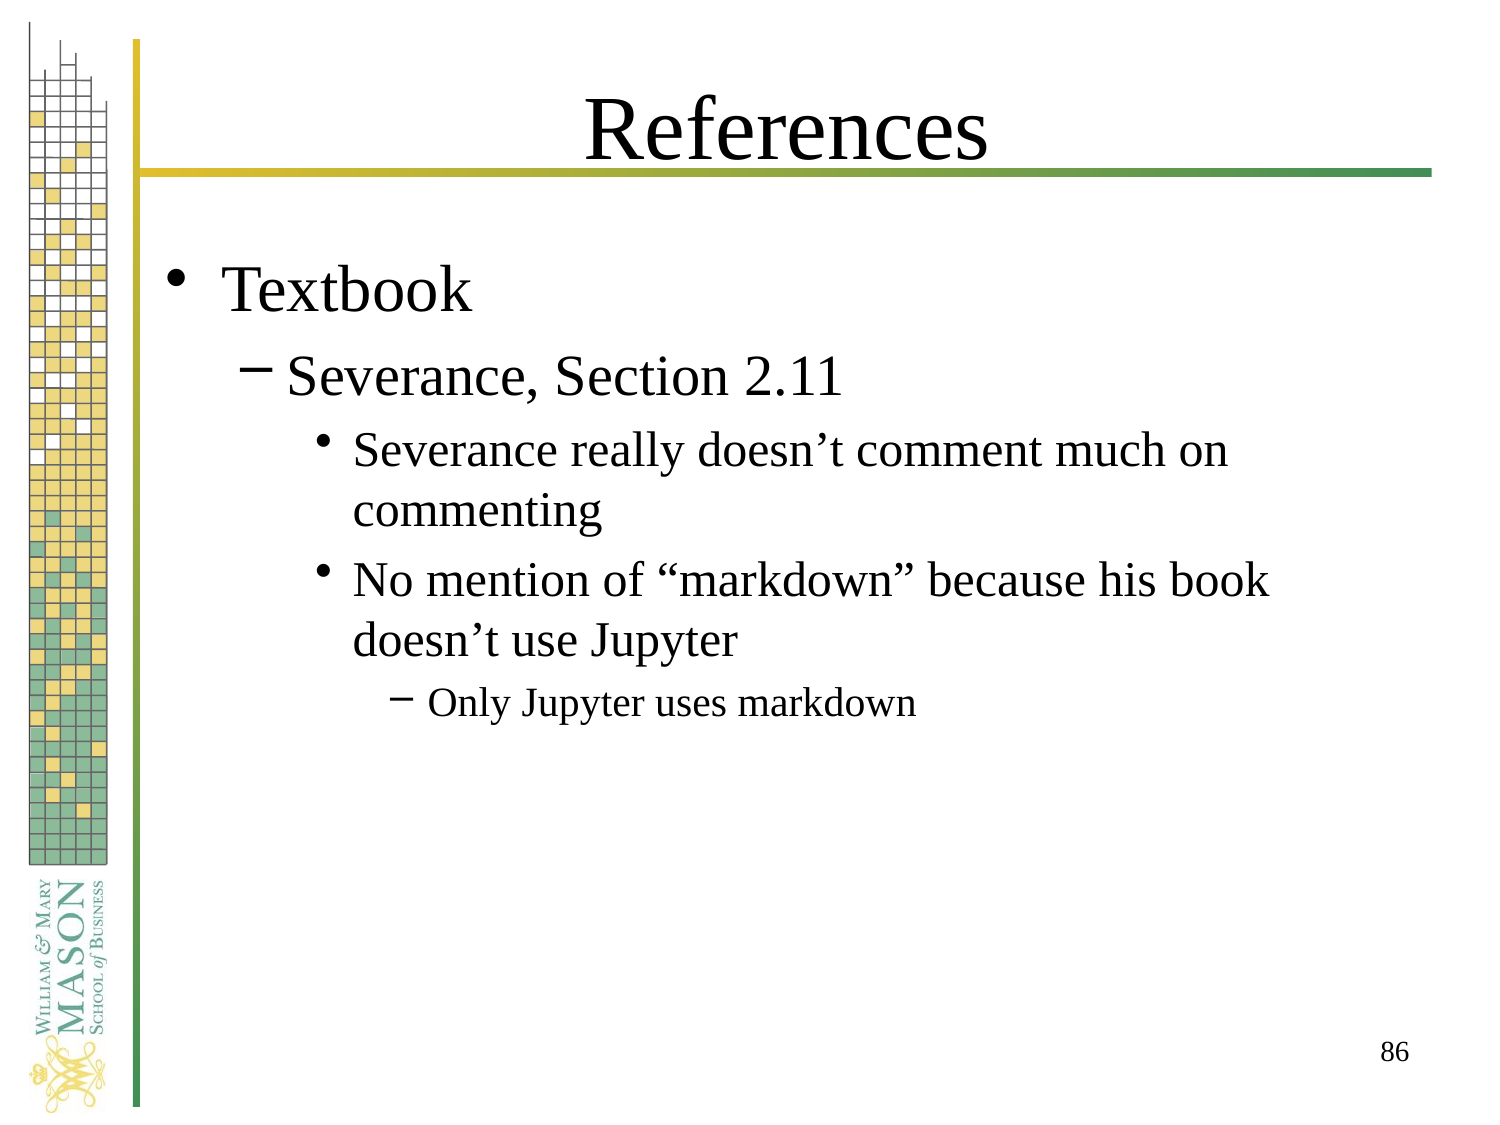

# References
Textbook
Severance, Section 2.11
Severance really doesn’t comment much on commenting
No mention of “markdown” because his book doesn’t use Jupyter
Only Jupyter uses markdown
86